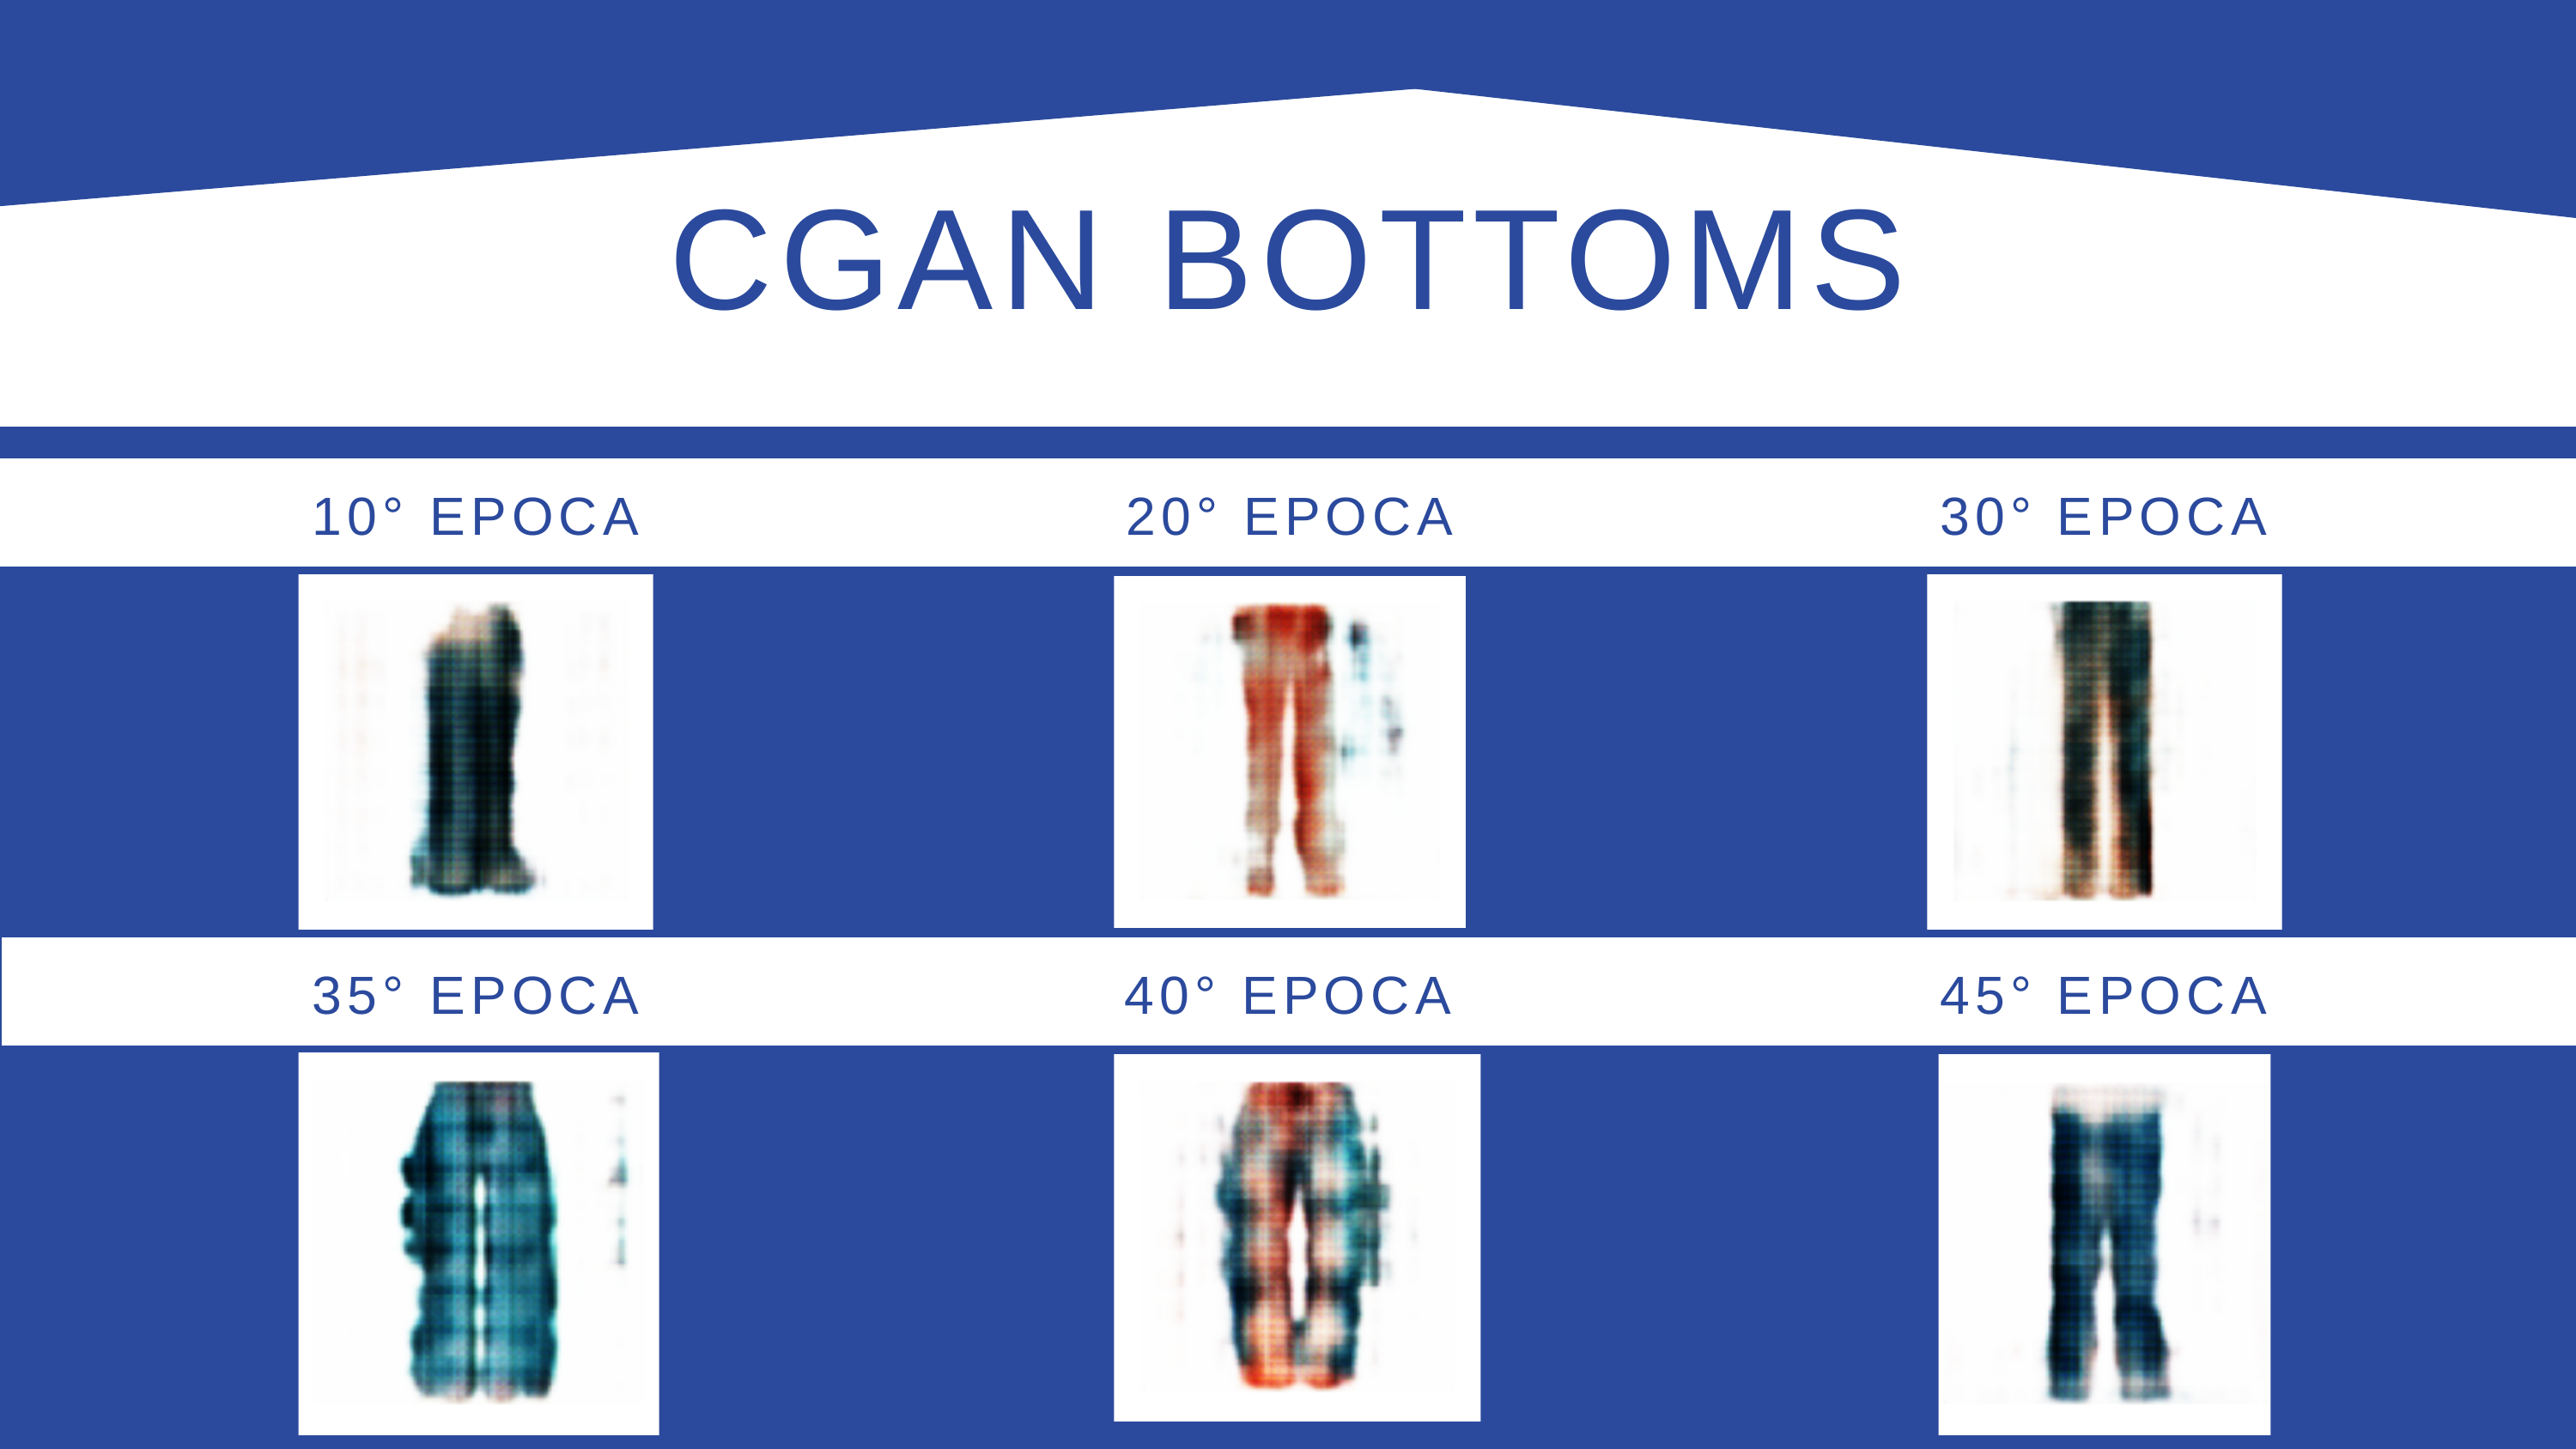

CGAN BOTTOMS

10° EPOCA
20° EPOCA
30° EPOCA

35° EPOCA
40° EPOCA
45° EPOCA